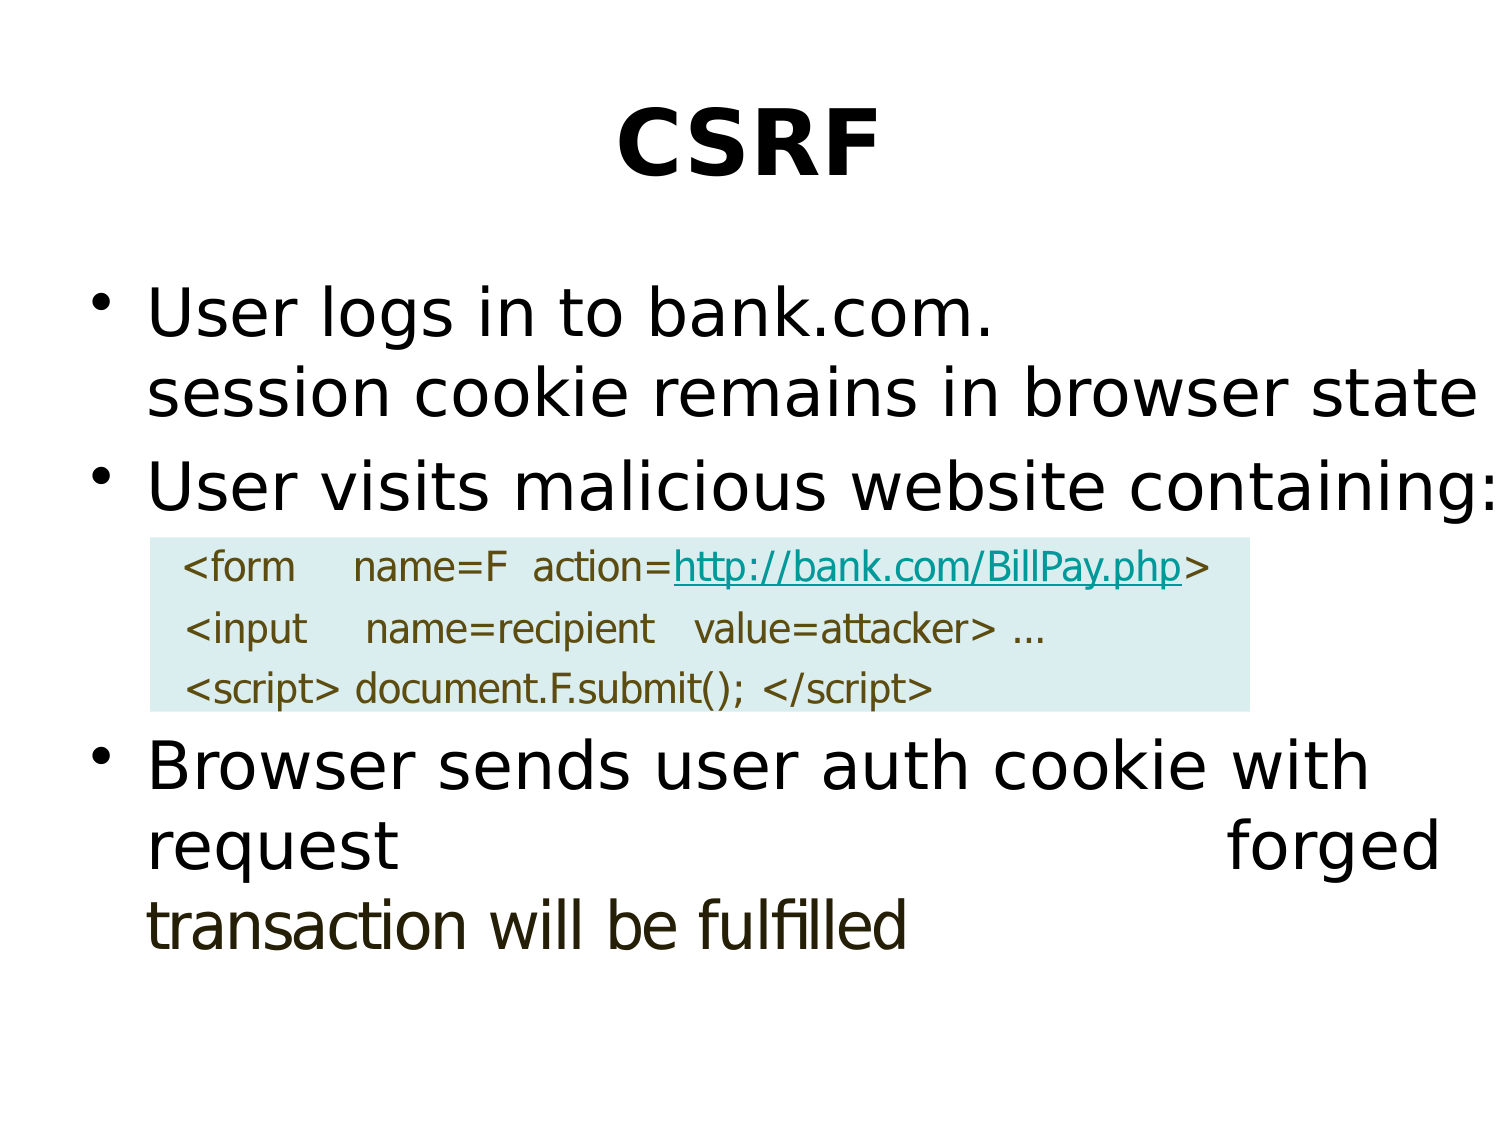

# CSRF
User logs in to bank.com.                 session cookie remains in browser state
User visits malicious website containing:

Browser sends user auth cookie with request                                       forged transaction will be fulfilled

<form	name=F	action=http://bank.com/BillPay.php>
<input	name=recipient	value=attacker> …
<script> document.F.submit(); </script>